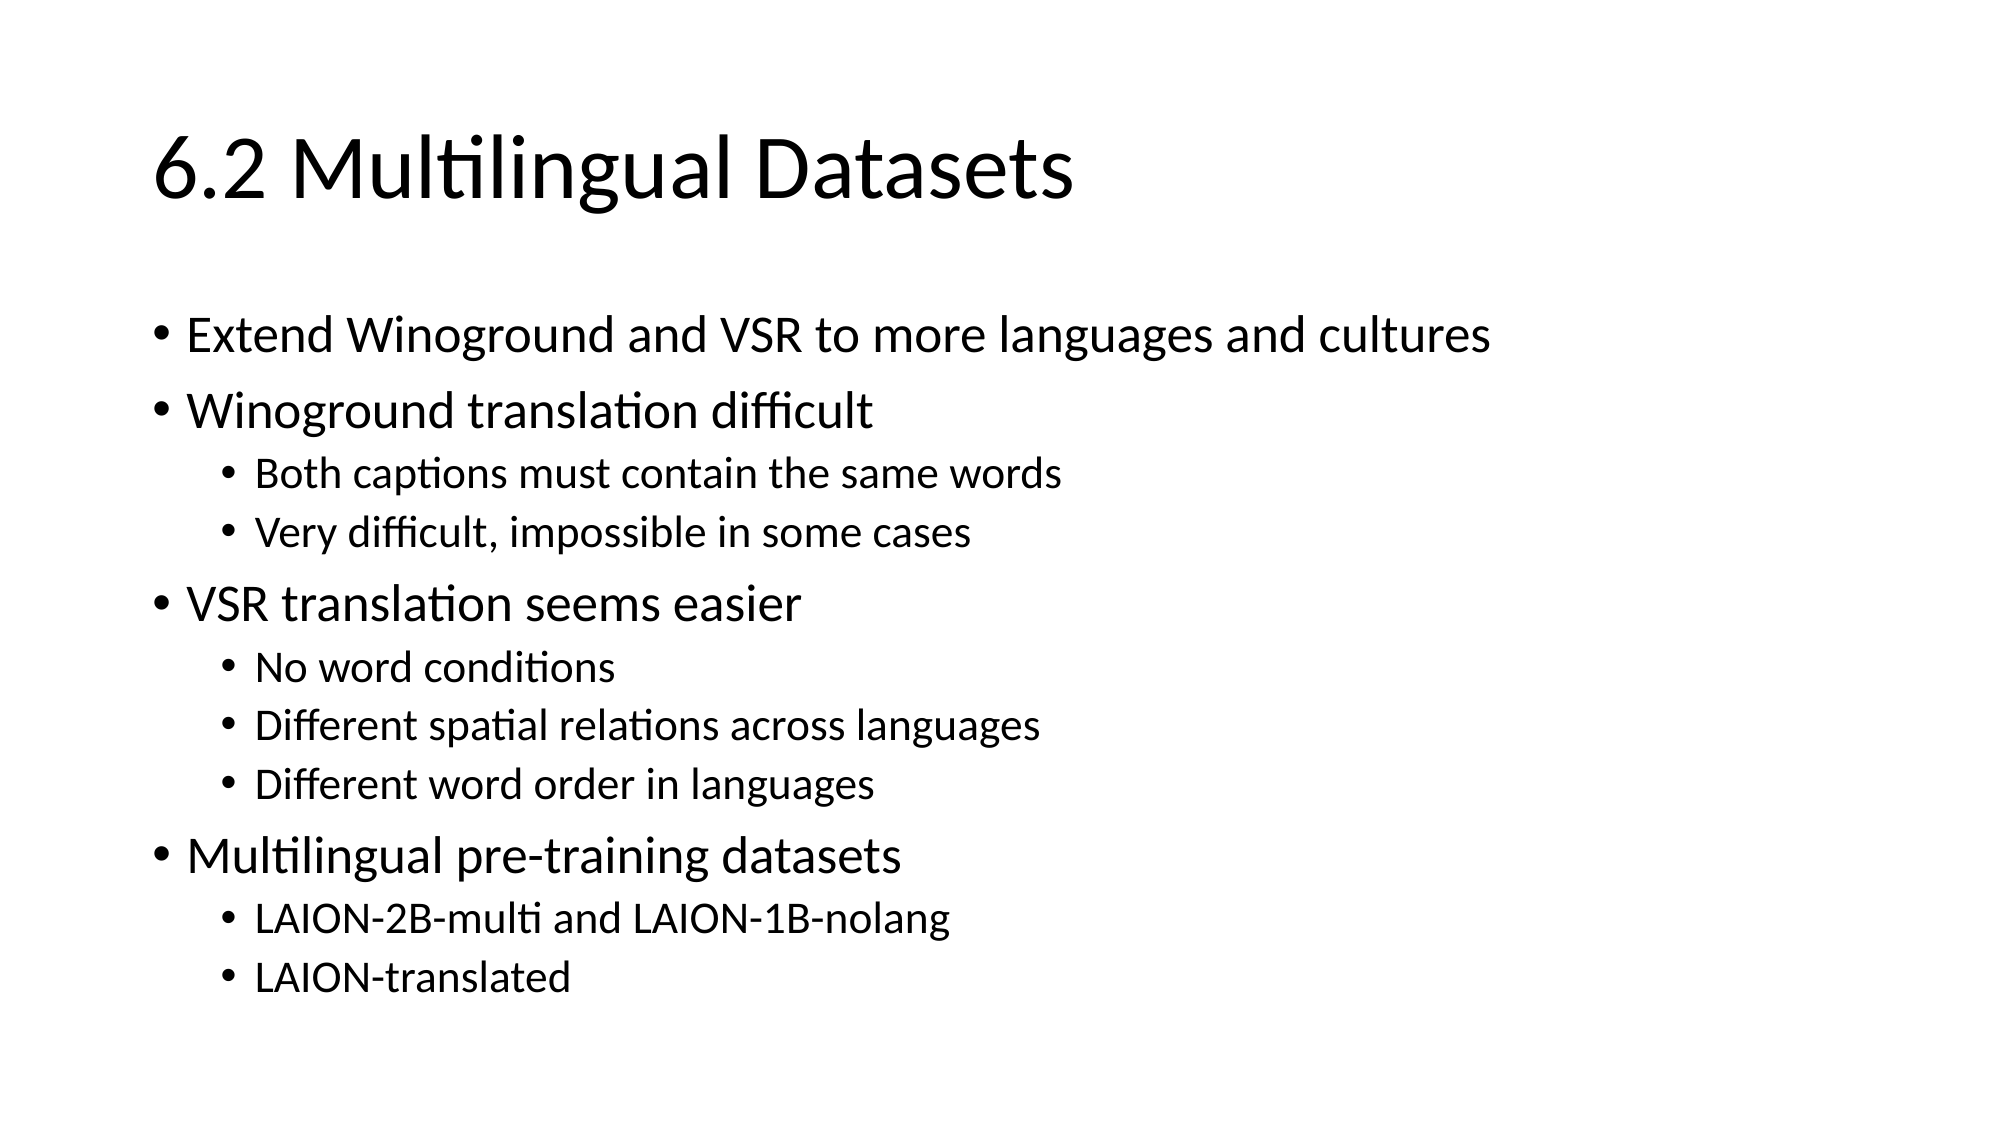

# 6.2 Multilingual Datasets
Extend Winoground and VSR to more languages and cultures
Winoground translation difficult
Both captions must contain the same words
Very difficult, impossible in some cases
VSR translation seems easier
No word conditions
Different spatial relations across languages
Different word order in languages
Multilingual pre-training datasets
LAION-2B-multi and LAION-1B-nolang
LAION-translated